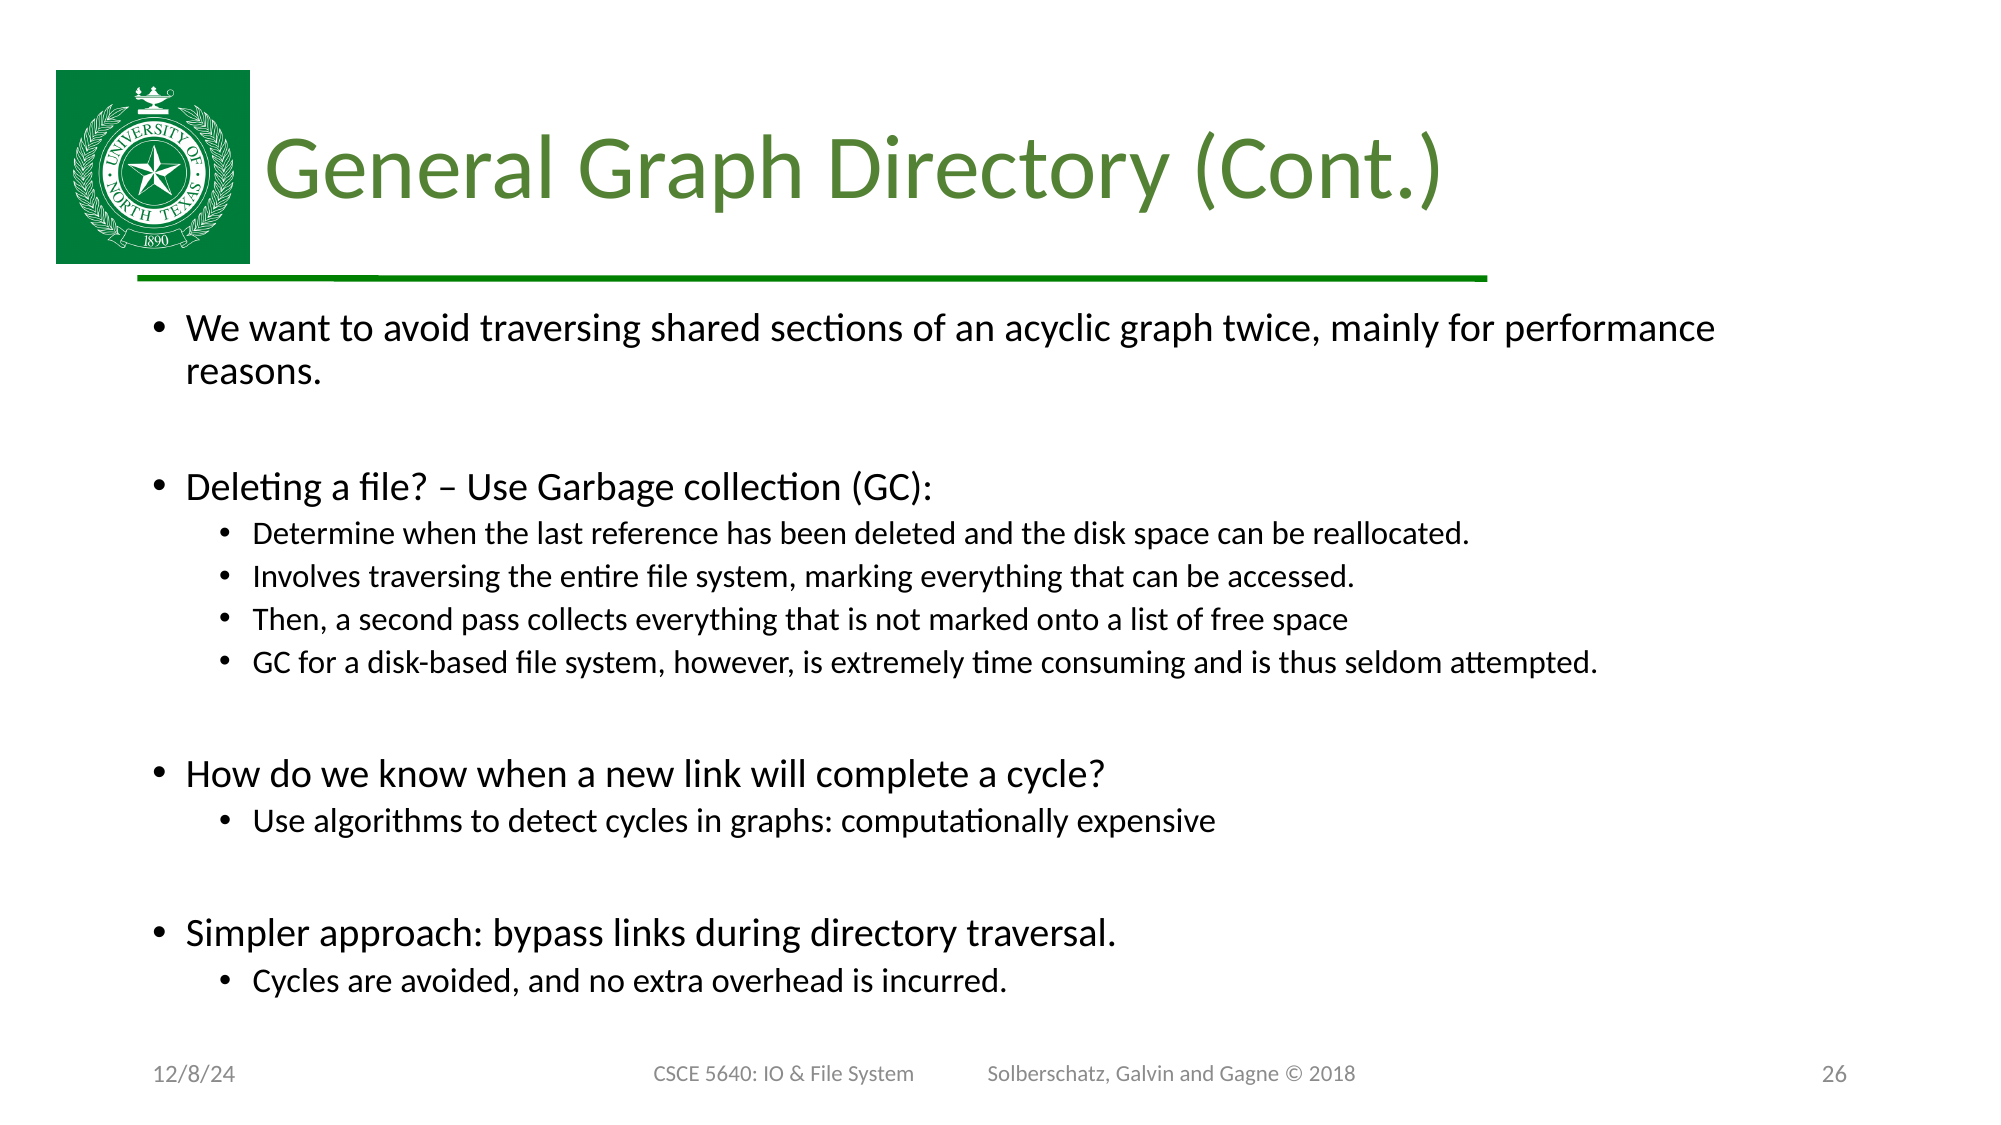

# General Graph Directory (Cont.)
We want to avoid traversing shared sections of an acyclic graph twice, mainly for performance reasons.

Deleting a file? – Use Garbage collection (GC):
Determine when the last reference has been deleted and the disk space can be reallocated.
Involves traversing the entire file system, marking everything that can be accessed.
Then, a second pass collects everything that is not marked onto a list of free space
GC for a disk-based file system, however, is extremely time consuming and is thus seldom attempted.

How do we know when a new link will complete a cycle?
Use algorithms to detect cycles in graphs: computationally expensive

Simpler approach: bypass links during directory traversal.
Cycles are avoided, and no extra overhead is incurred.
12/8/24
CSCE 5640: IO & File System              Solberschatz, Galvin and Gagne © 2018
26